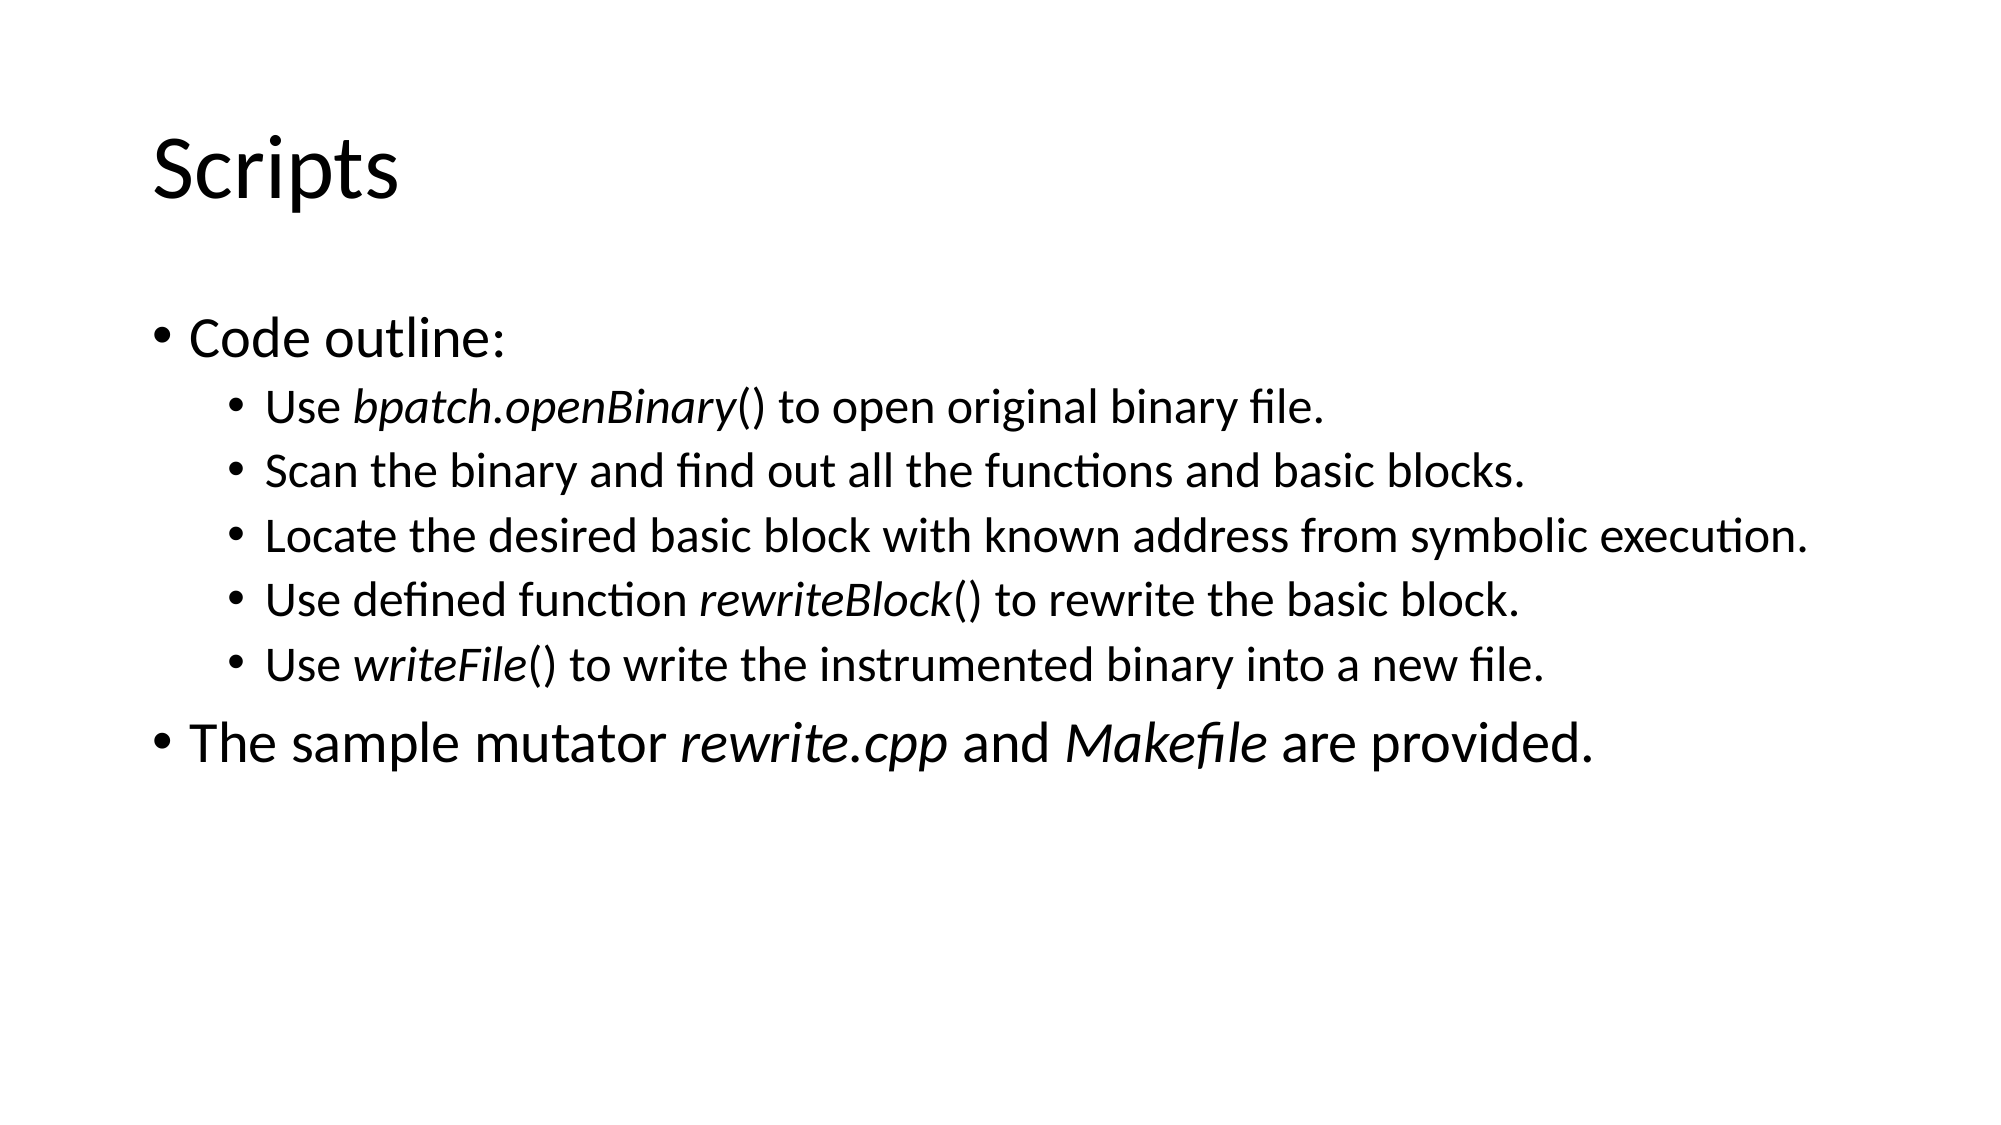

# Scripts
Code outline:
Use bpatch.openBinary() to open original binary file.
Scan the binary and find out all the functions and basic blocks.
Locate the desired basic block with known address from symbolic execution.
Use defined function rewriteBlock() to rewrite the basic block.
Use writeFile() to write the instrumented binary into a new file.
The sample mutator rewrite.cpp and Makefile are provided.